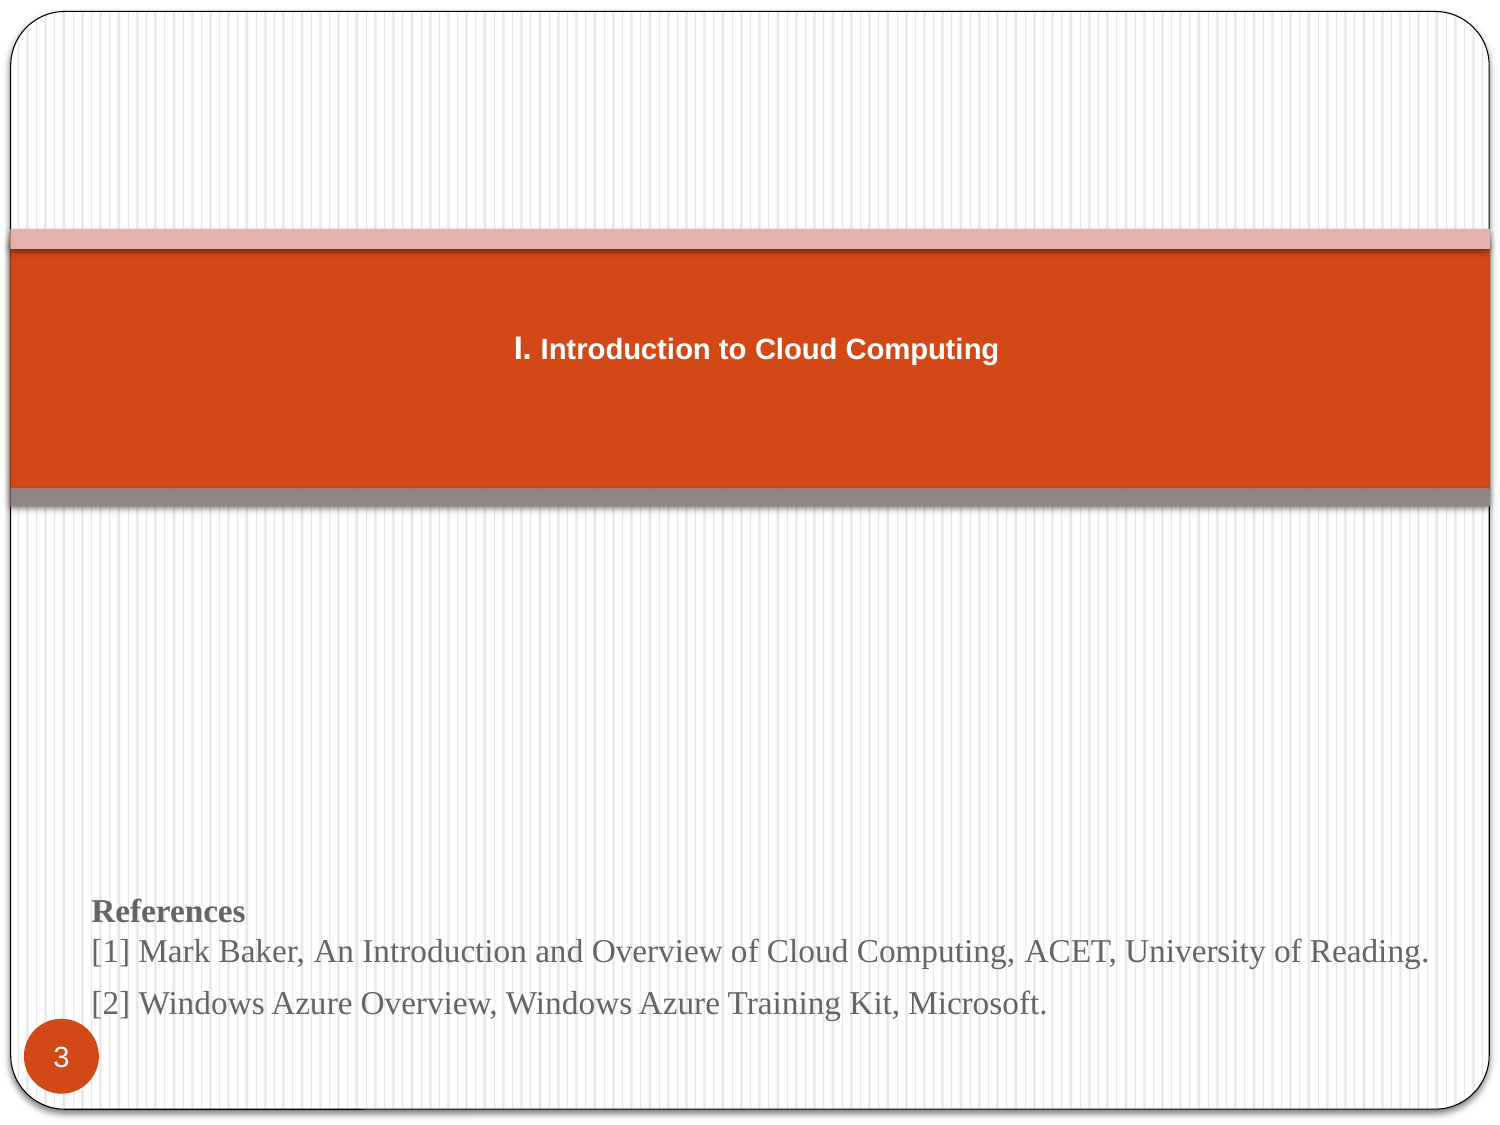

# I. Introduction to Cloud Computing
References
[1] Mark Baker, An Introduction and Overview of Cloud Computing, ACET, University of Reading.
[2] Windows Azure Overview, Windows Azure Training Kit, Microsoft.
3